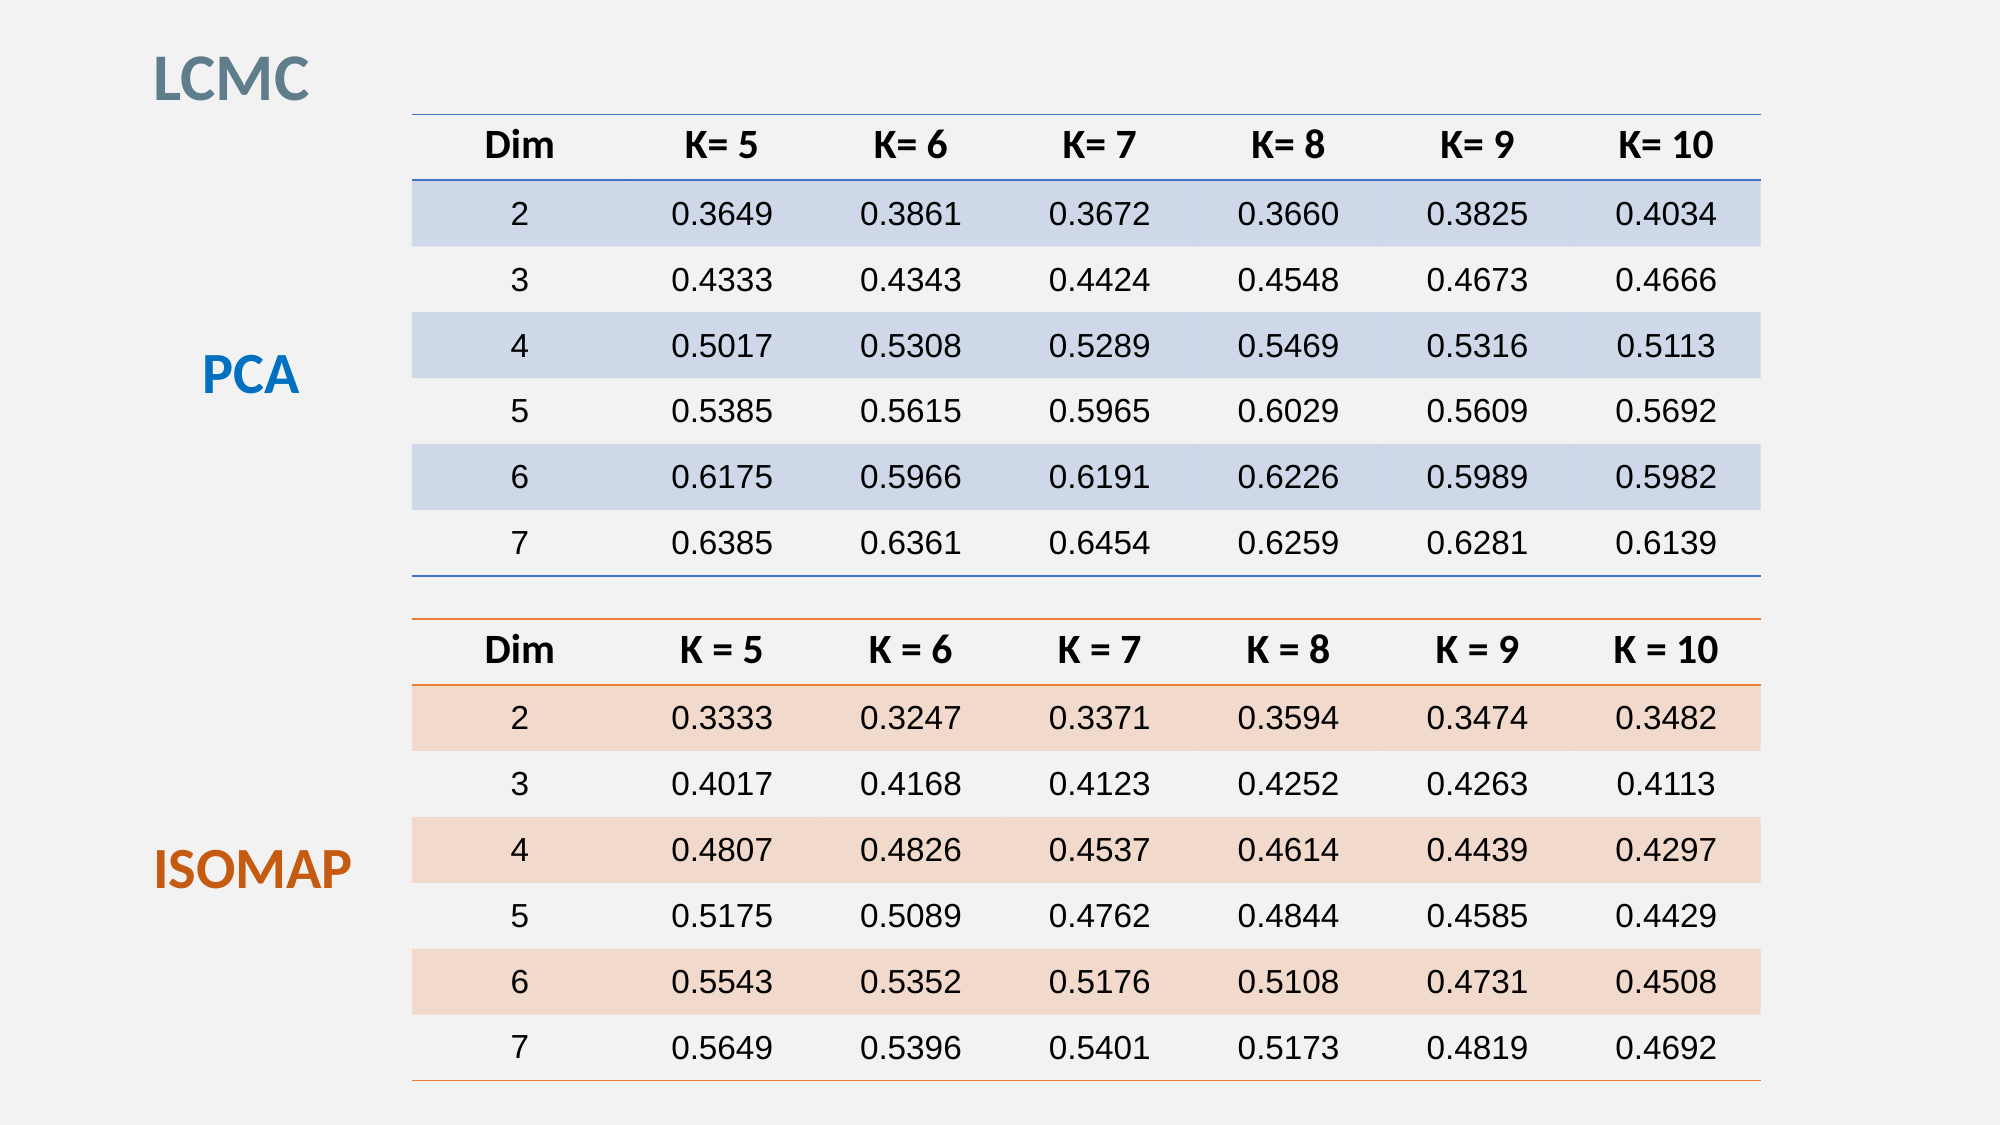

LCMC
| Dim | K= 5 | K= 6 | K= 7 | K= 8 | K= 9 | K= 10 |
| --- | --- | --- | --- | --- | --- | --- |
| 2 | 0.3649 | 0.3861 | 0.3672 | 0.3660 | 0.3825 | 0.4034 |
| 3 | 0.4333 | 0.4343 | 0.4424 | 0.4548 | 0.4673 | 0.4666 |
| 4 | 0.5017 | 0.5308 | 0.5289 | 0.5469 | 0.5316 | 0.5113 |
| 5 | 0.5385 | 0.5615 | 0.5965 | 0.6029 | 0.5609 | 0.5692 |
| 6 | 0.6175 | 0.5966 | 0.6191 | 0.6226 | 0.5989 | 0.5982 |
| 7 | 0.6385 | 0.6361 | 0.6454 | 0.6259 | 0.6281 | 0.6139 |
PCA
| Dim | K = 5 | K = 6 | K = 7 | K = 8 | K = 9 | K = 10 |
| --- | --- | --- | --- | --- | --- | --- |
| 2 | 0.3333 | 0.3247 | 0.3371 | 0.3594 | 0.3474 | 0.3482 |
| 3 | 0.4017 | 0.4168 | 0.4123 | 0.4252 | 0.4263 | 0.4113 |
| 4 | 0.4807 | 0.4826 | 0.4537 | 0.4614 | 0.4439 | 0.4297 |
| 5 | 0.5175 | 0.5089 | 0.4762 | 0.4844 | 0.4585 | 0.4429 |
| 6 | 0.5543 | 0.5352 | 0.5176 | 0.5108 | 0.4731 | 0.4508 |
| 7 | 0.5649 | 0.5396 | 0.5401 | 0.5173 | 0.4819 | 0.4692 |
ISOMAP